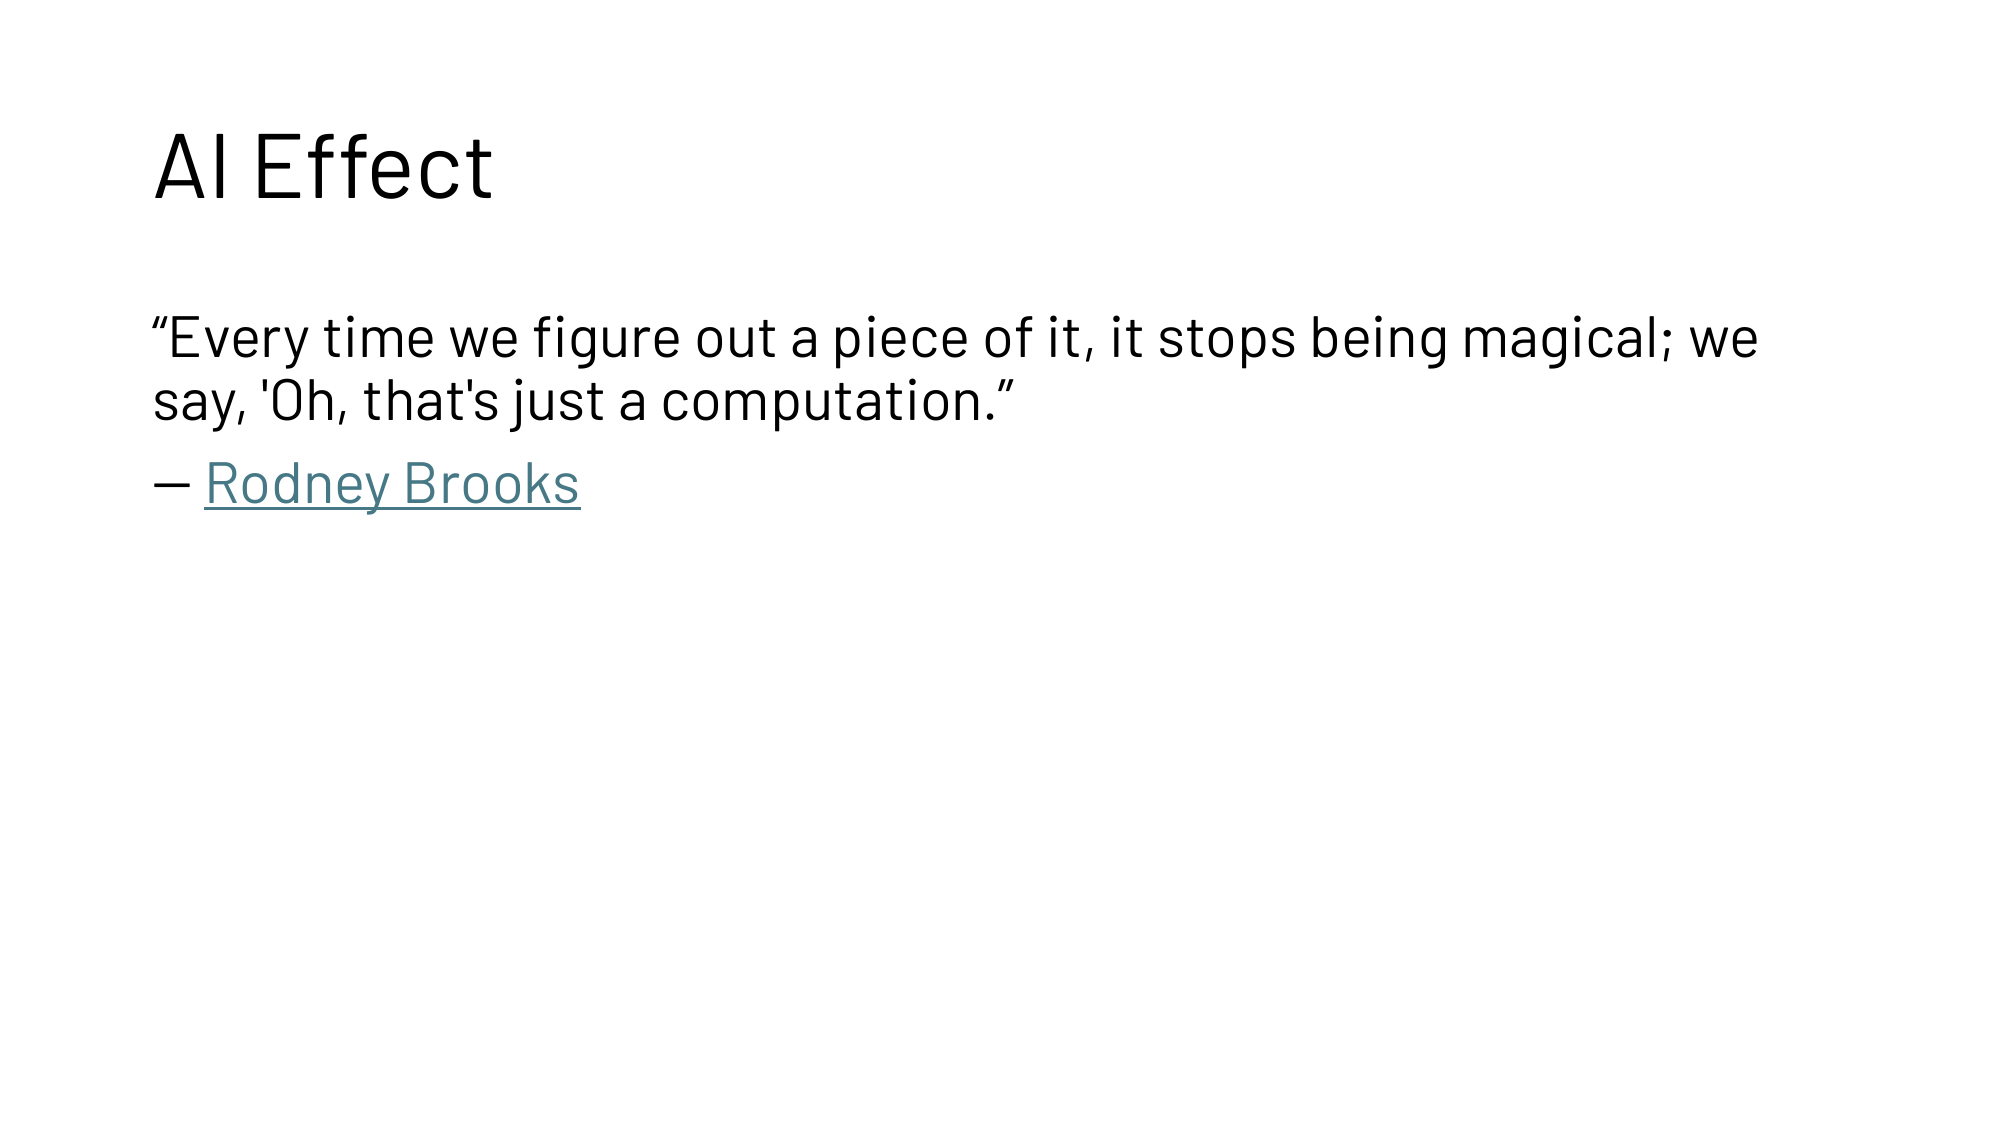

# AI Effect
“Every time we figure out a piece of it, it stops being magical; we say, 'Oh, that's just a computation.”
-- Rodney Brooks